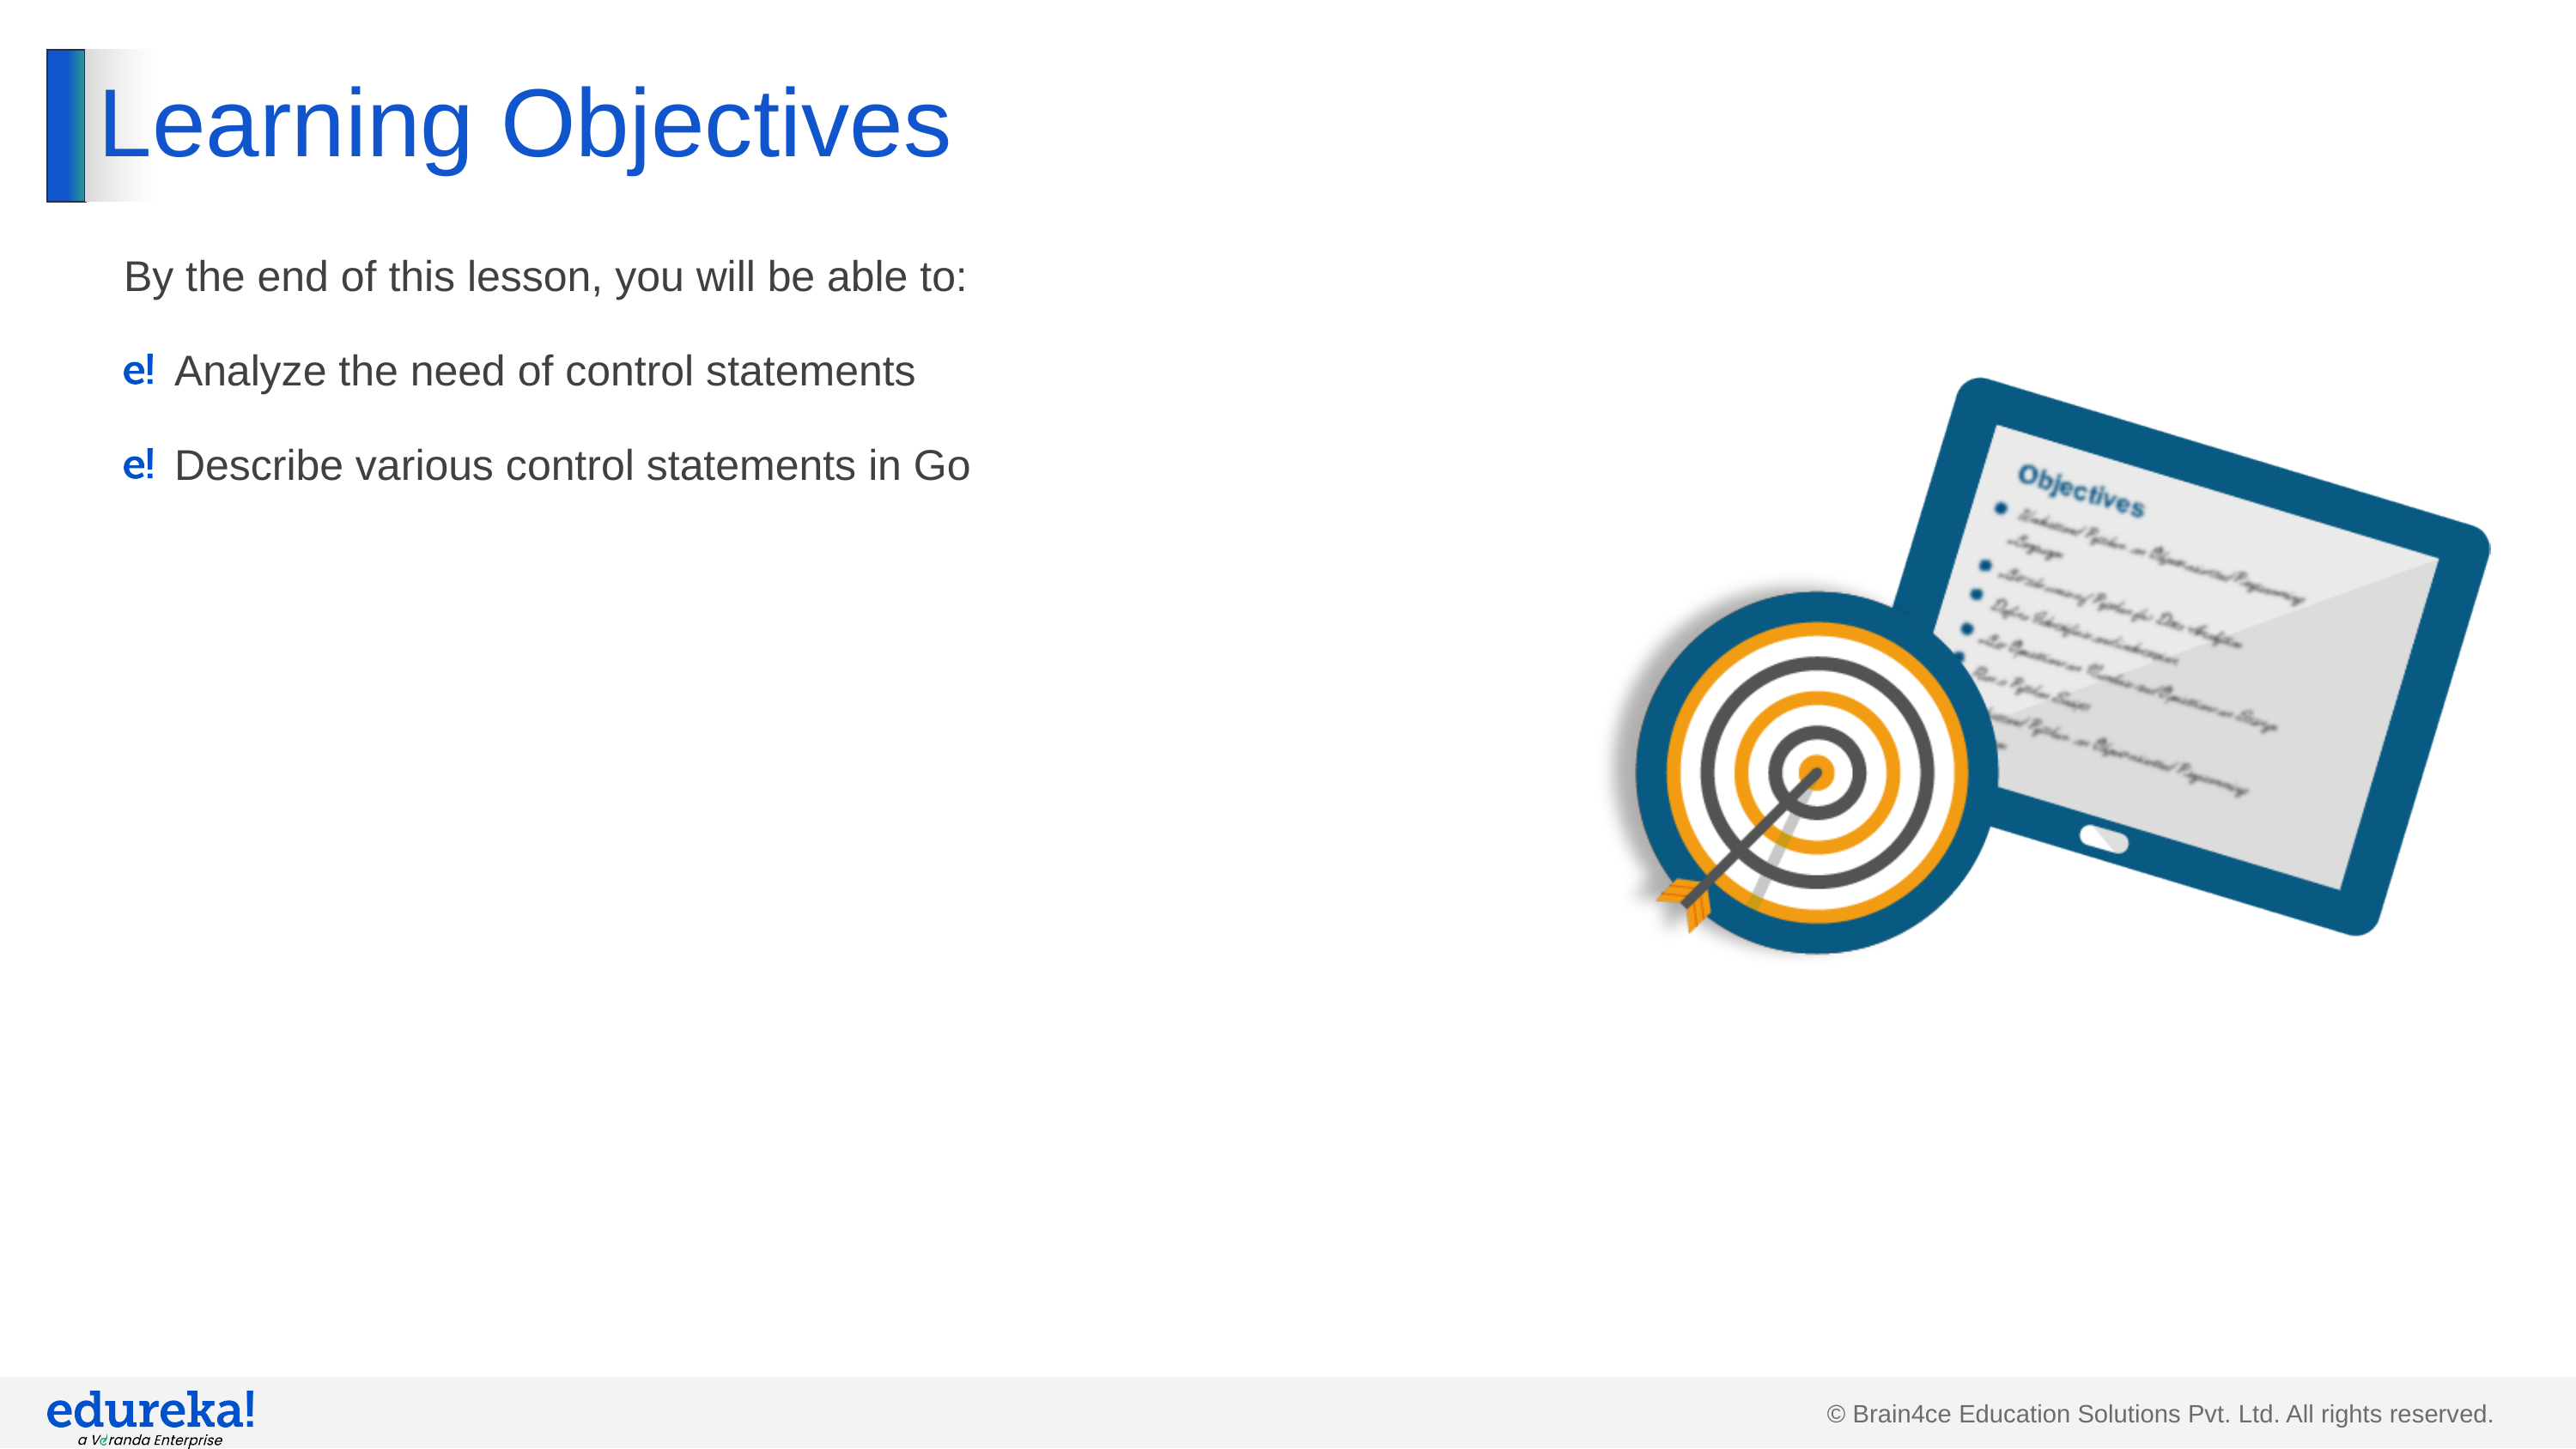

# Learning Objectives
By the end of this lesson, you will be able to:
Analyze the need of control statements
Describe various control statements in Go